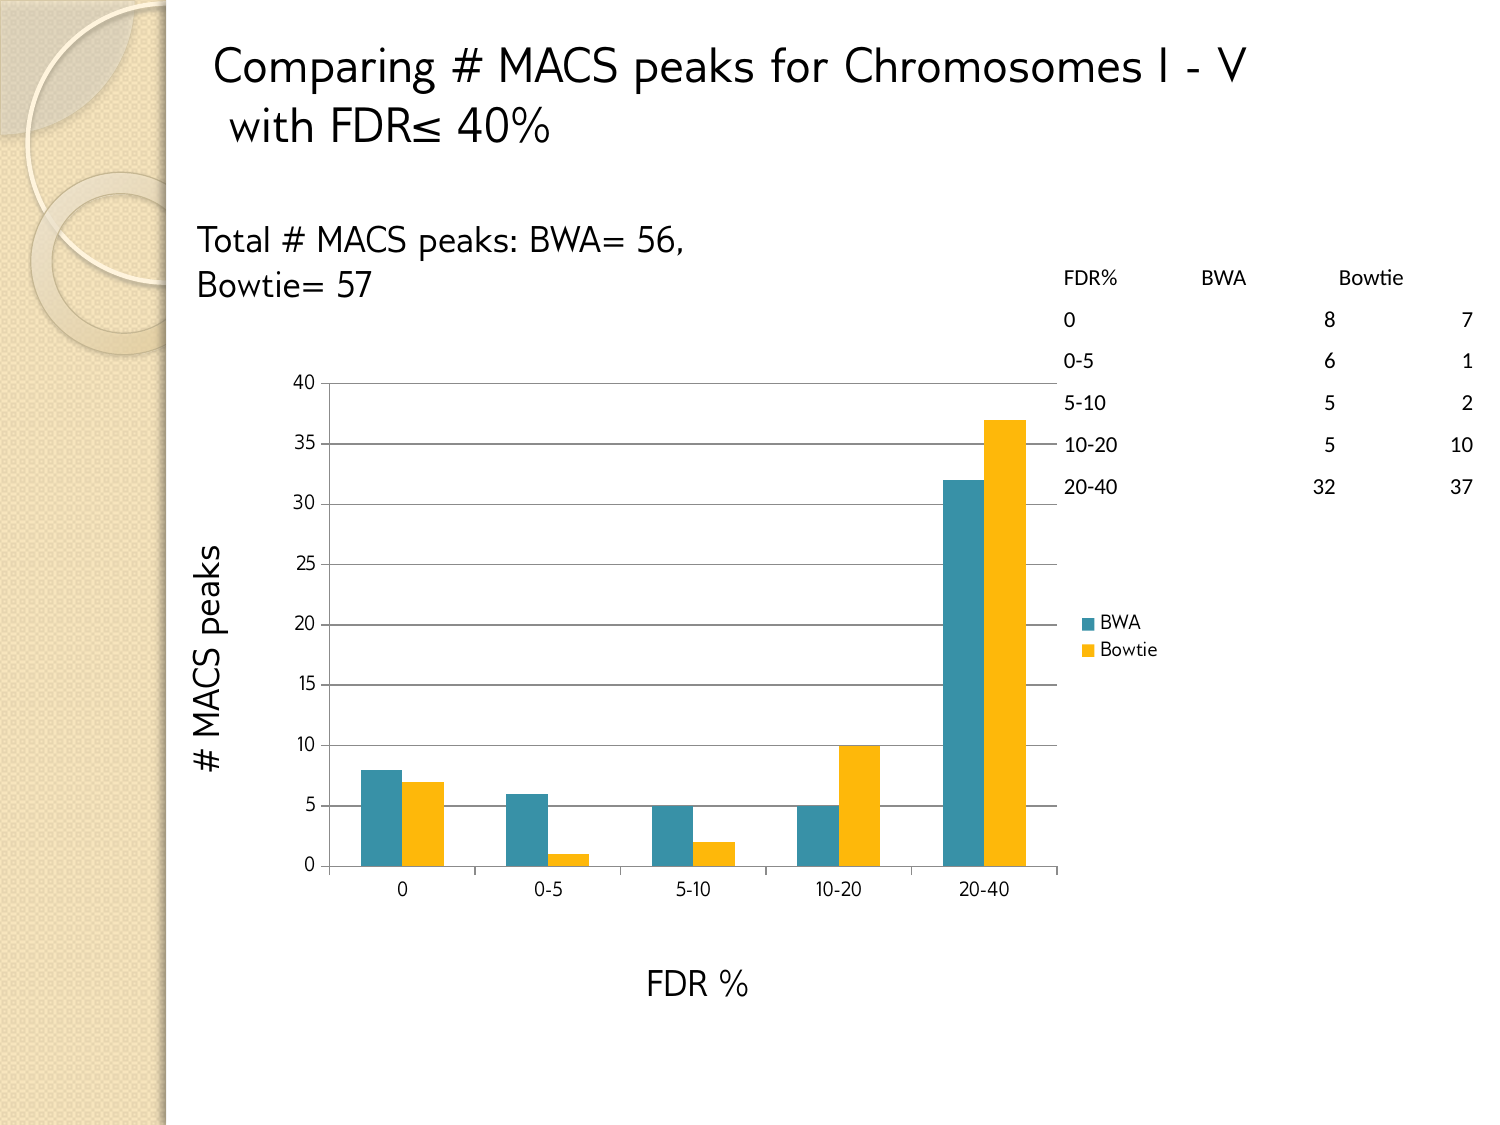

Comparing # MACS peaks for Chromosomes I - V
 with FDR≤ 40%
Total # MACS peaks: BWA= 56, Bowtie= 57
| FDR% | BWA | Bowtie |
| --- | --- | --- |
| 0 | 8 | 7 |
| 0-5 | 6 | 1 |
| 5-10 | 5 | 2 |
| 10-20 | 5 | 10 |
| 20-40 | 32 | 37 |

### Chart

| Category | BWA | Bowtie |
|---|---|---|
| 0 | 8.0 | 7.0 |
| 0-5 | 6.0 | 1.0 |
| 5-10 | 5.0 | 2.0 |
| 10-20 | 5.0 | 10.0 |
| 20-40 | 32.0 | 37.0 |
# MACS peaks
FDR %